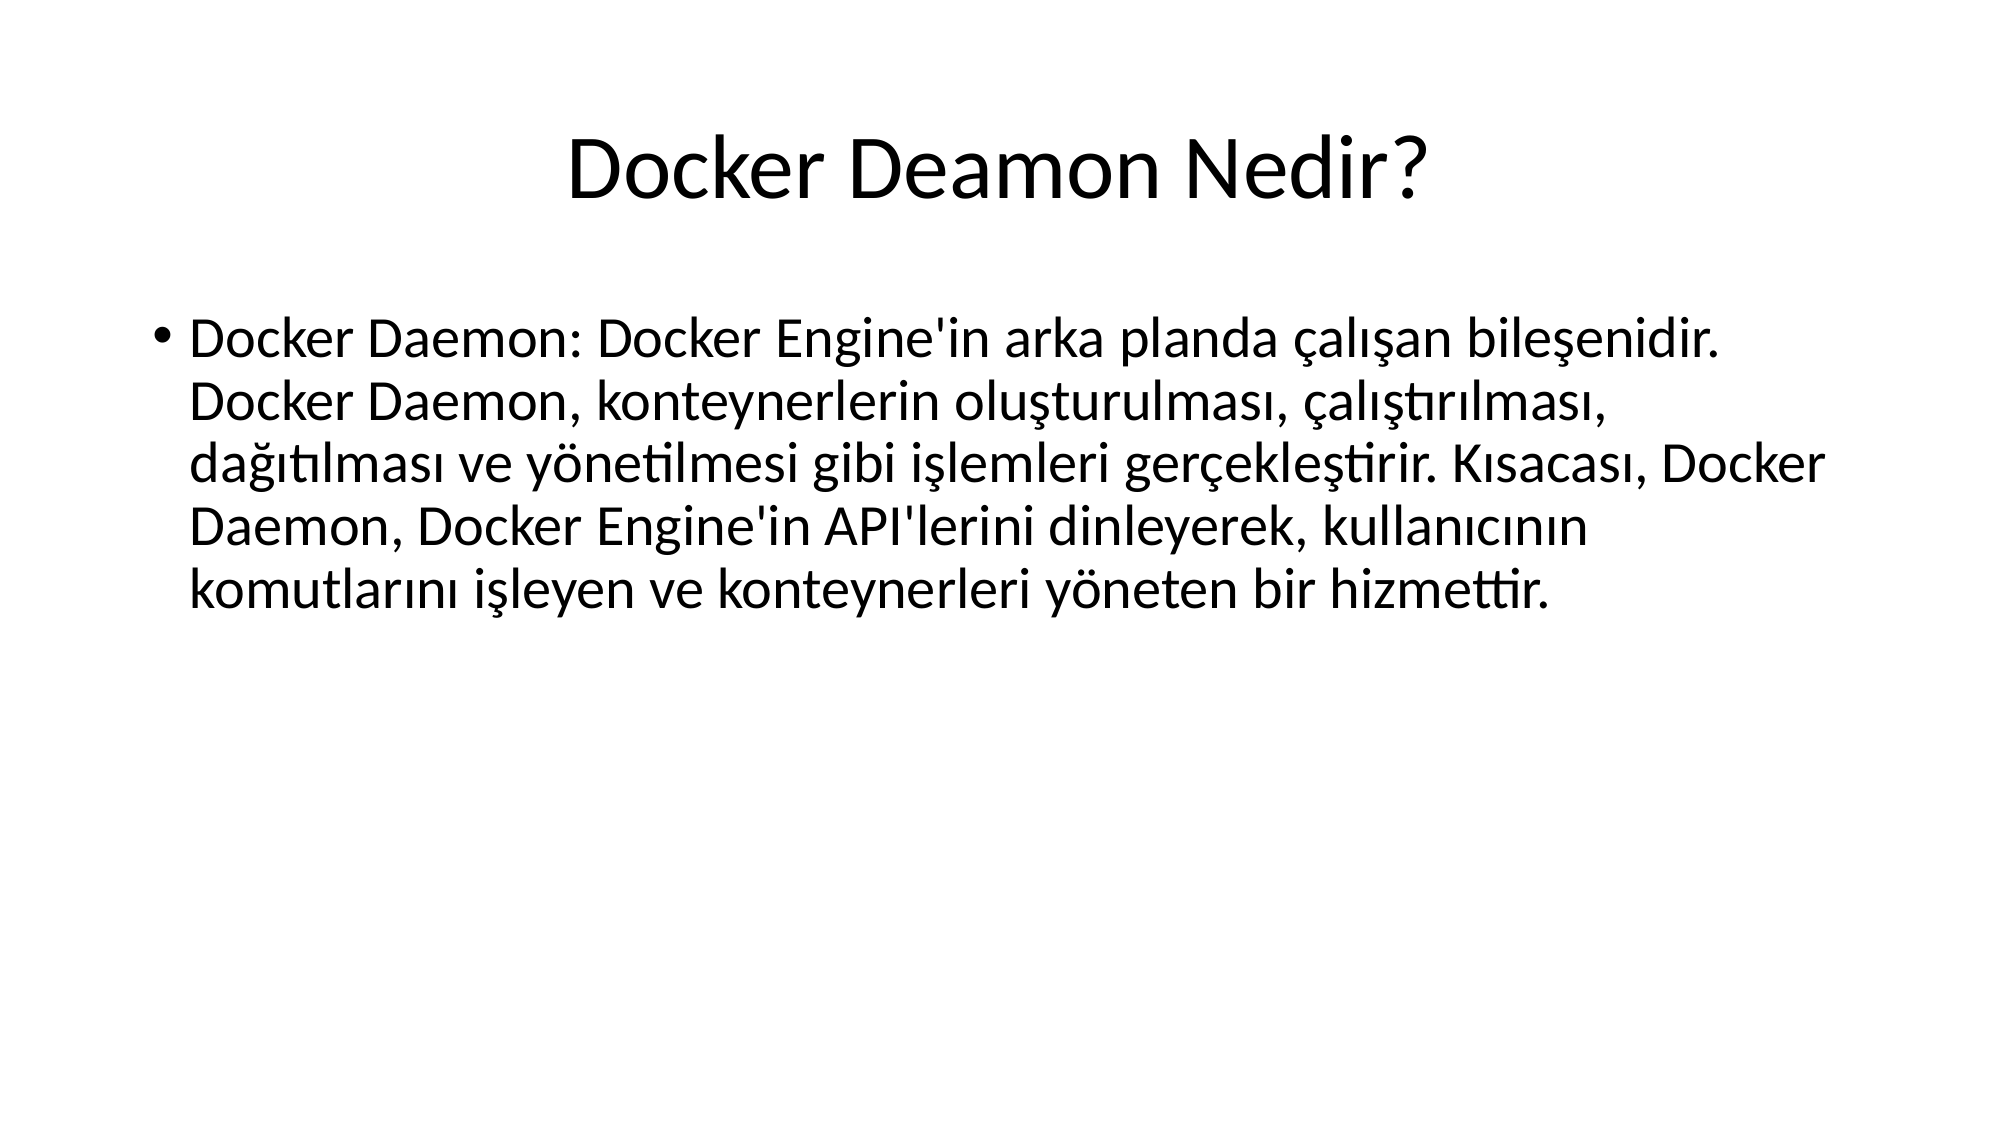

# Docker Deamon Nedir?
Docker Daemon: Docker Engine'in arka planda çalışan bileşenidir. Docker Daemon, konteynerlerin oluşturulması, çalıştırılması, dağıtılması ve yönetilmesi gibi işlemleri gerçekleştirir. Kısacası, Docker Daemon, Docker Engine'in API'lerini dinleyerek, kullanıcının komutlarını işleyen ve konteynerleri yöneten bir hizmettir.